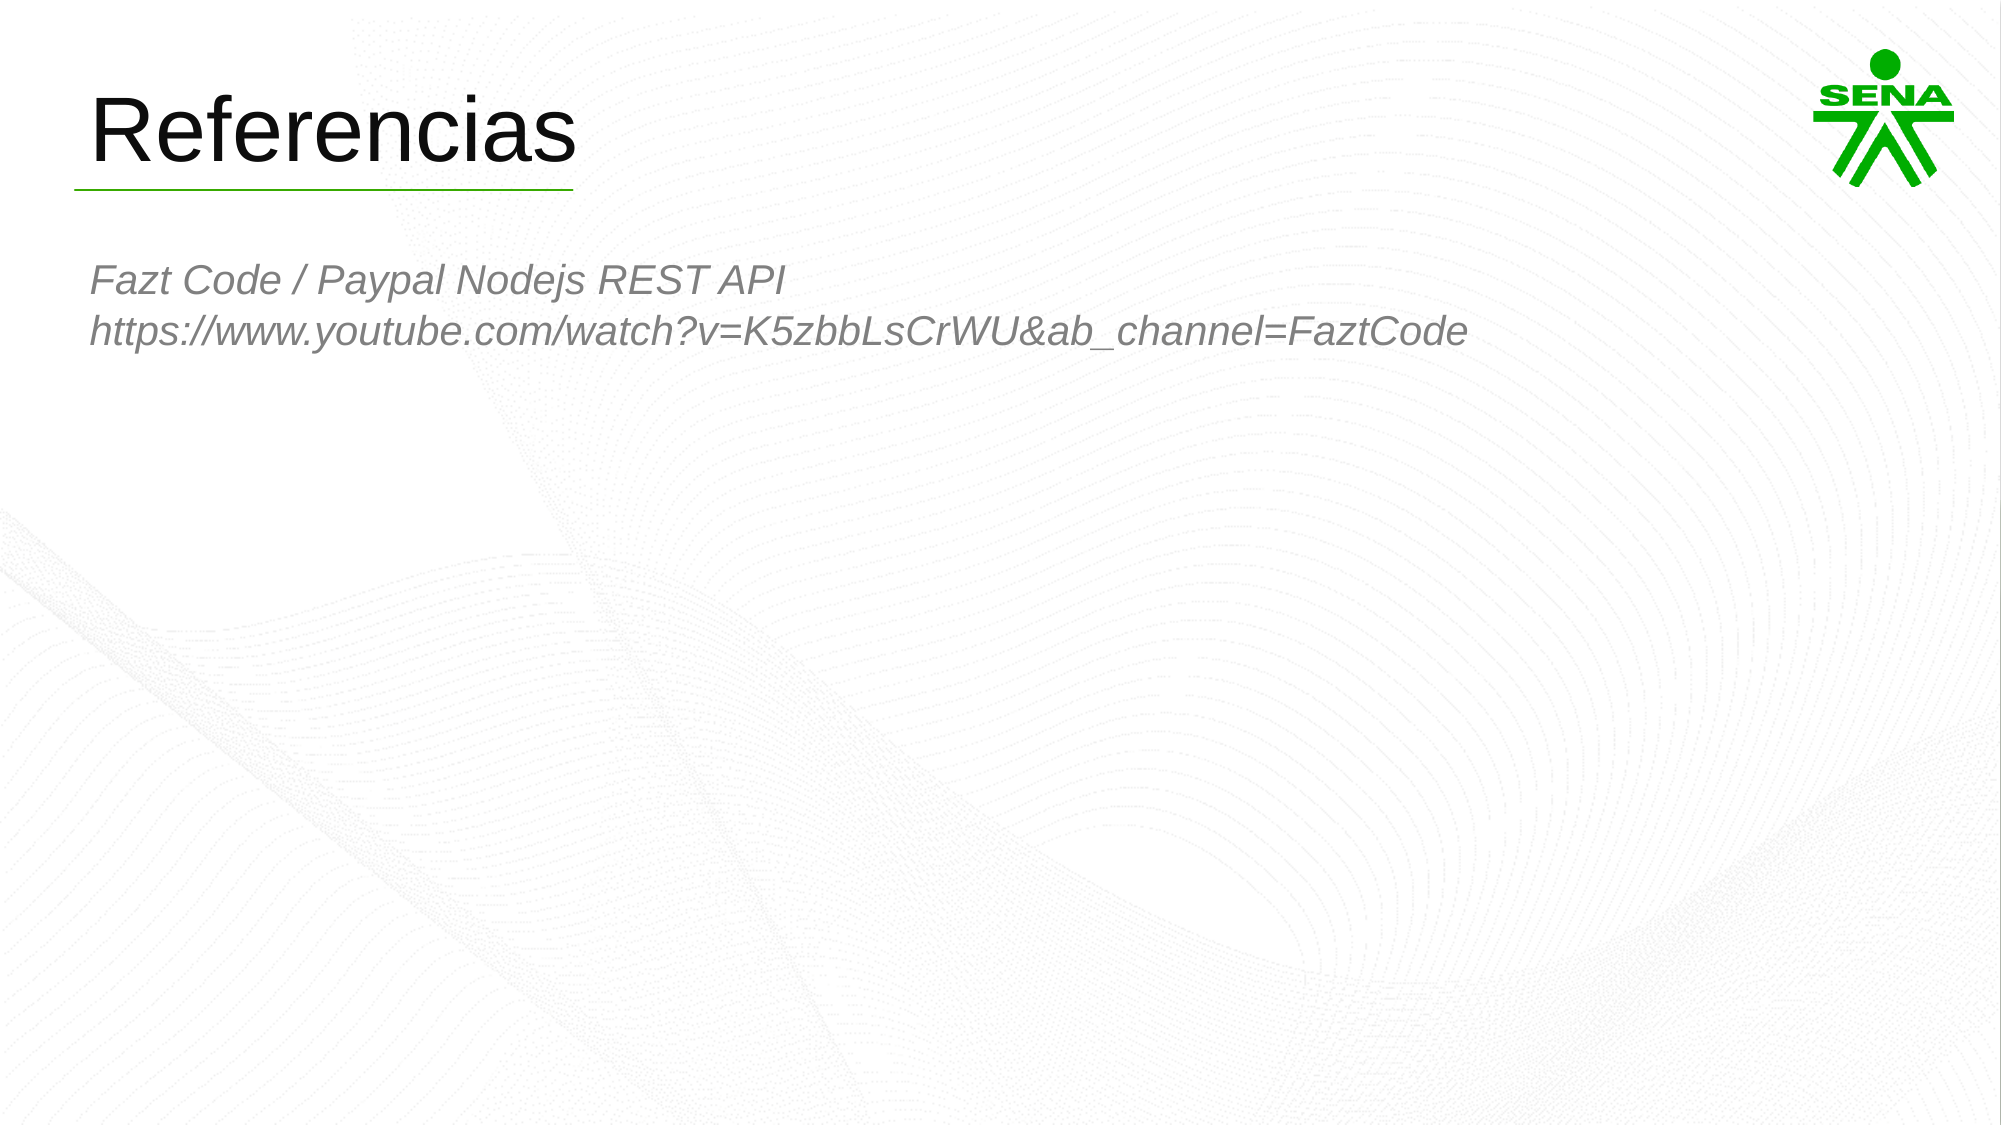

Referencias
Fazt Code / Paypal Nodejs REST API
https://www.youtube.com/watch?v=K5zbbLsCrWU&ab_channel=FaztCode